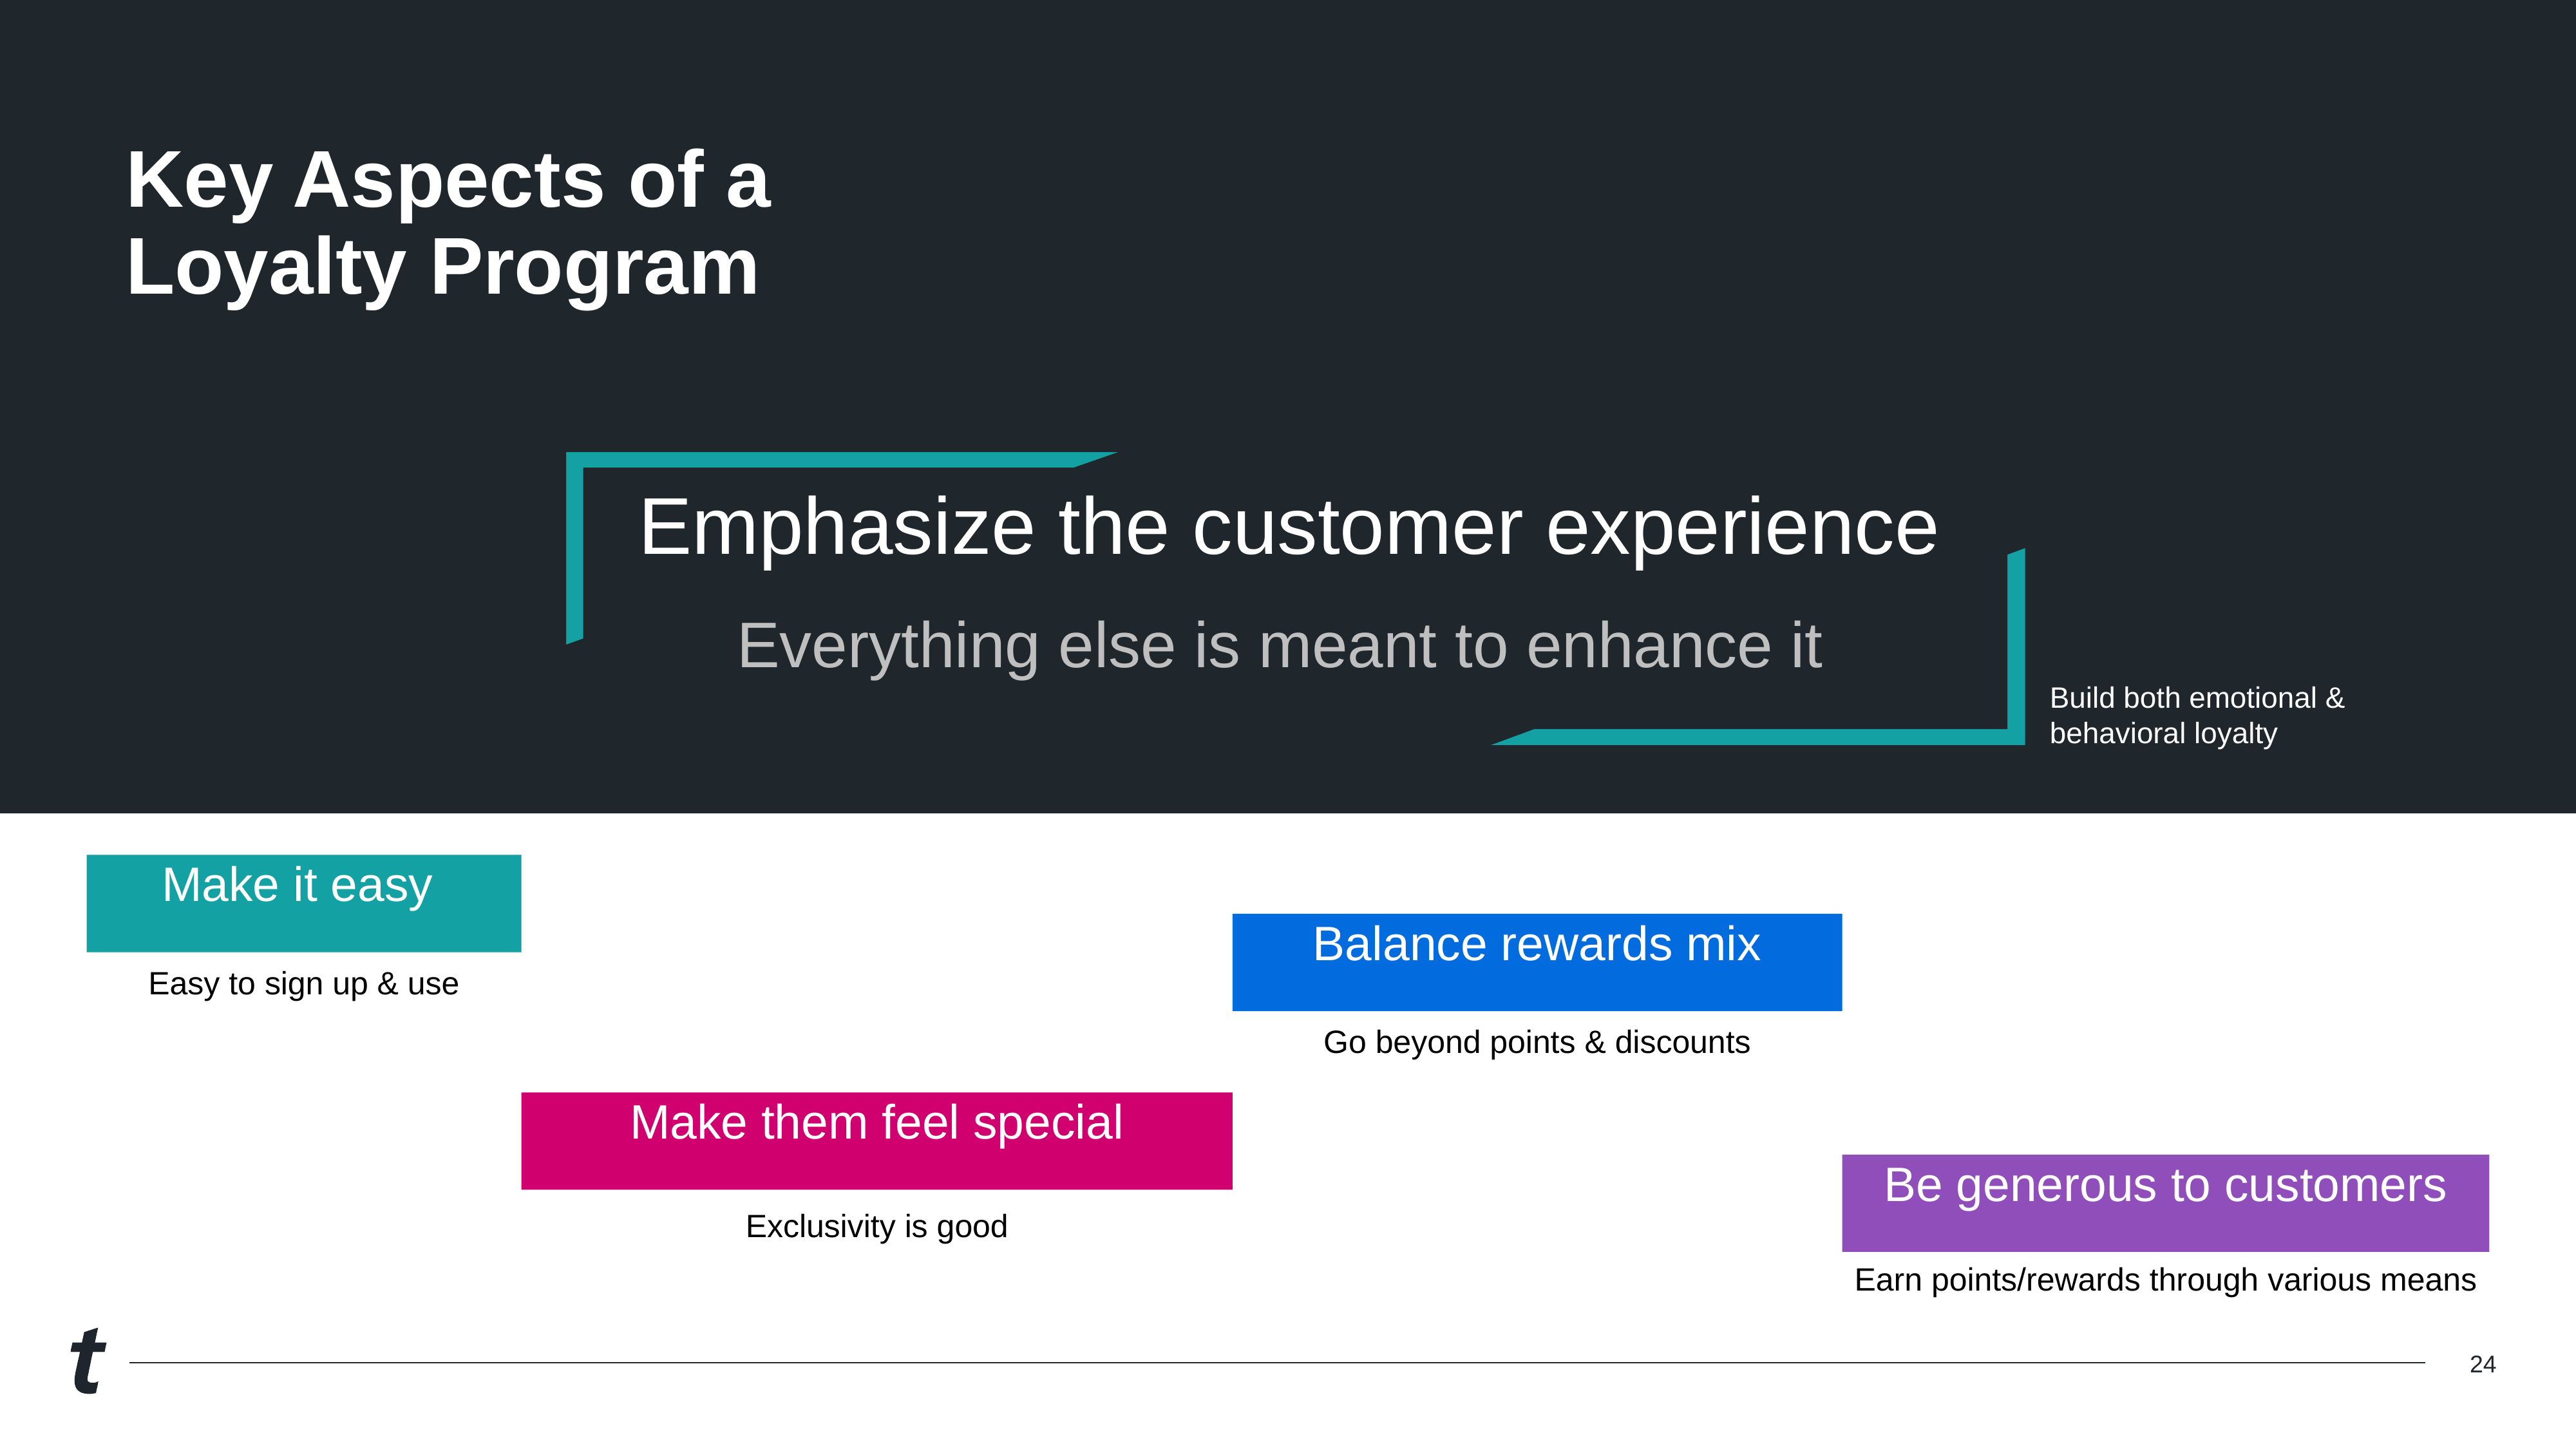

# Key Aspects of a Loyalty Program

Emphasize the customer experience

Everything else is meant to enhance it
Build both emotional &
behavioral loyalty
Make it easy
Balance rewards mix
Easy to sign up & use
Go beyond points & discounts
Make them feel special
Be generous to customers
Exclusivity is good
Earn points/rewards through various means
24